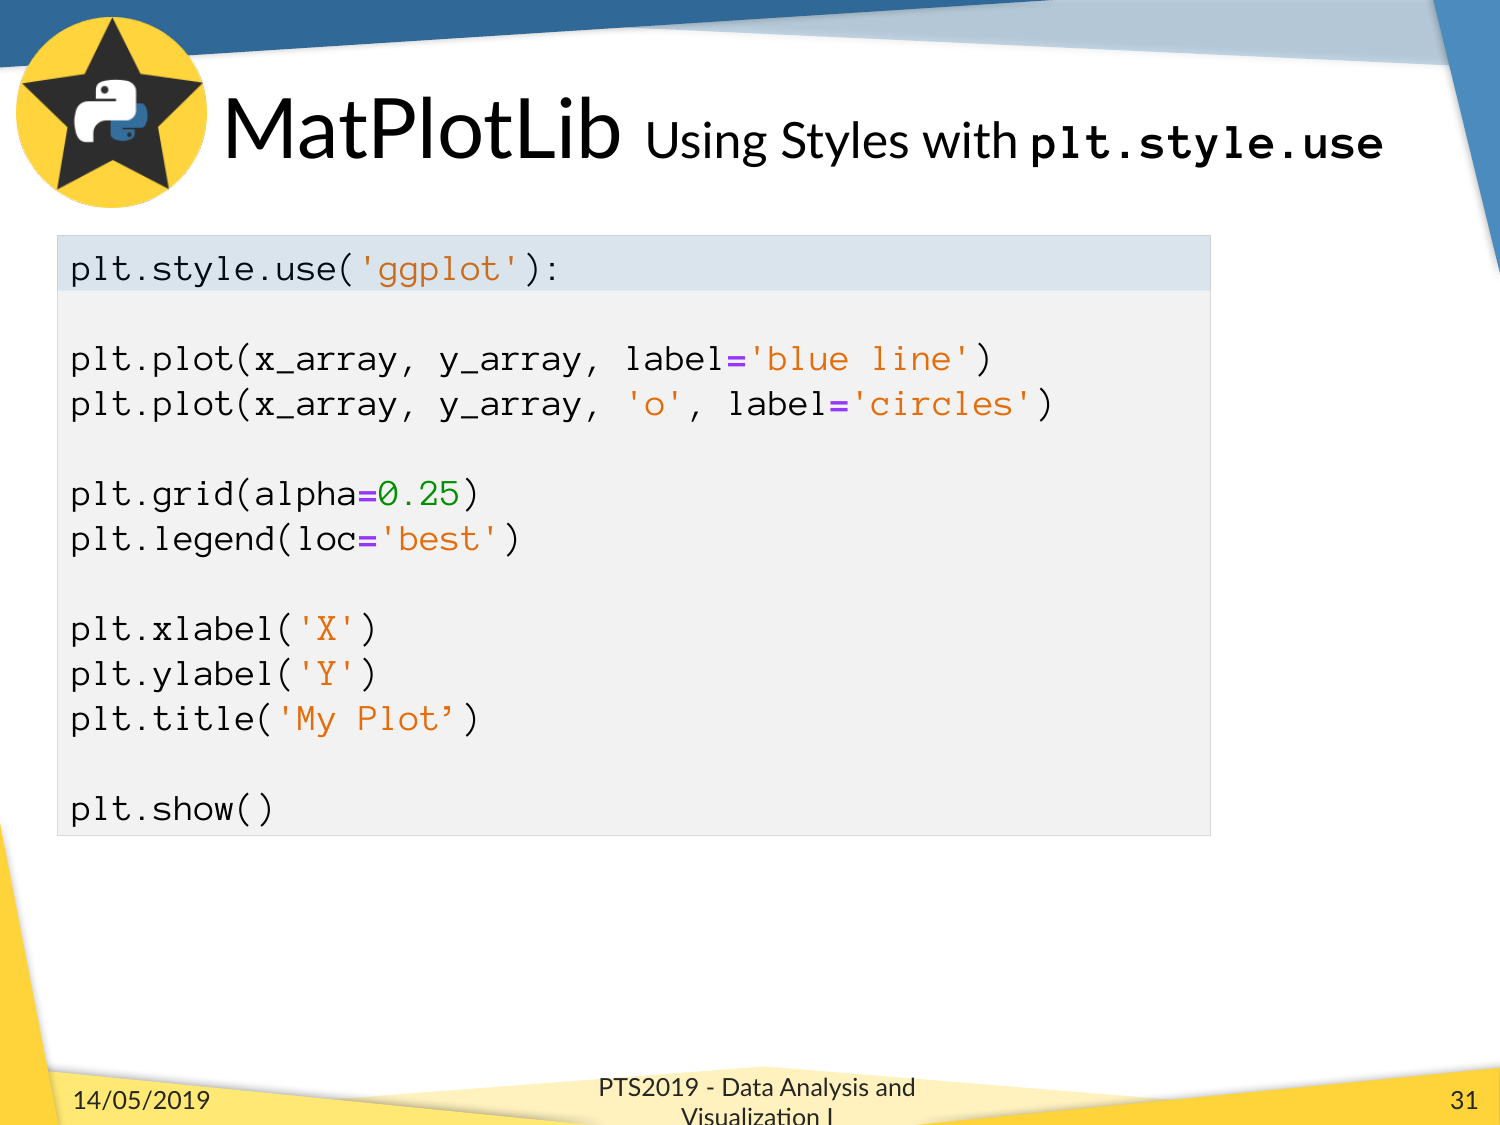

# MatPlotLib Using Styles with plt.style.use

plt.style.use('ggplot'):

plt.plot(x_array, y_array, label='blue line')
plt.plot(x_array, y_array, 'o', label='circles')

plt.grid(alpha=0.25)
plt.legend(loc='best')

plt.xlabel('X')
plt.ylabel('Y')
plt.title('My Plot’)

plt.show()

PTS2019 - Data Analysis and Visualization I
14/05/2019
31